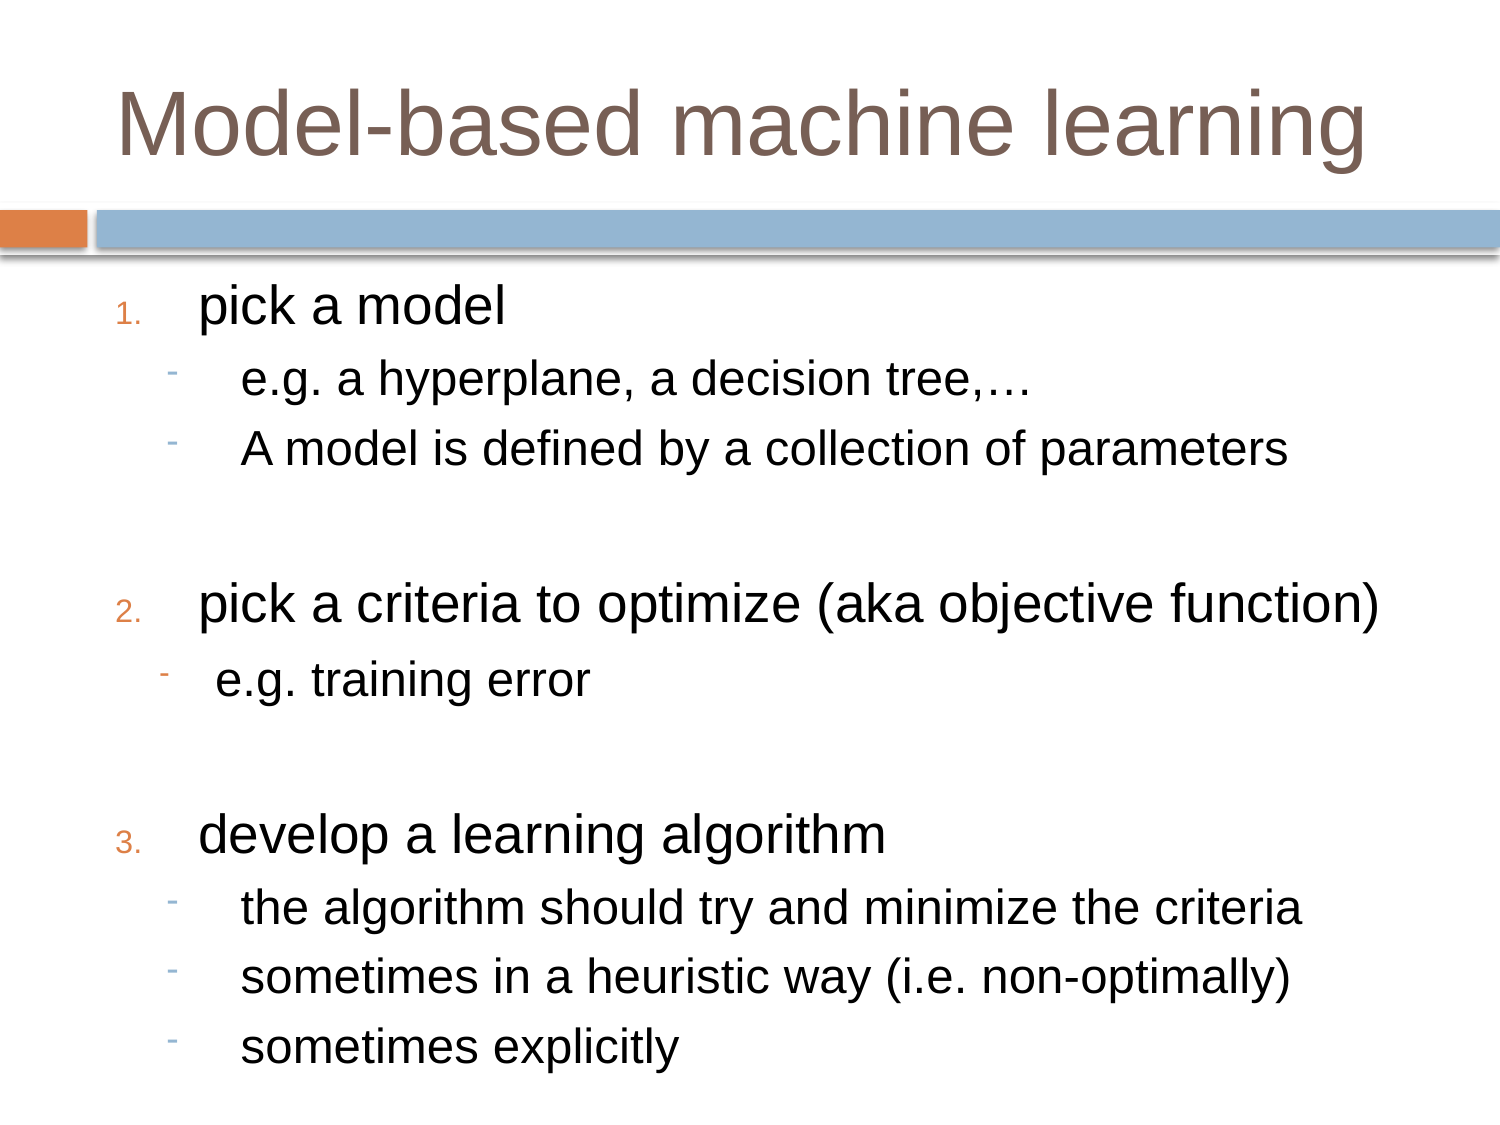

# Model-based machine learning
pick a model
e.g. a hyperplane, a decision tree,…
A model is defined by a collection of parameters

pick a criteria to optimize (aka objective function)
e.g. training error

develop a learning algorithm
the algorithm should try and minimize the criteria
sometimes in a heuristic way (i.e. non-optimally)
sometimes explicitly